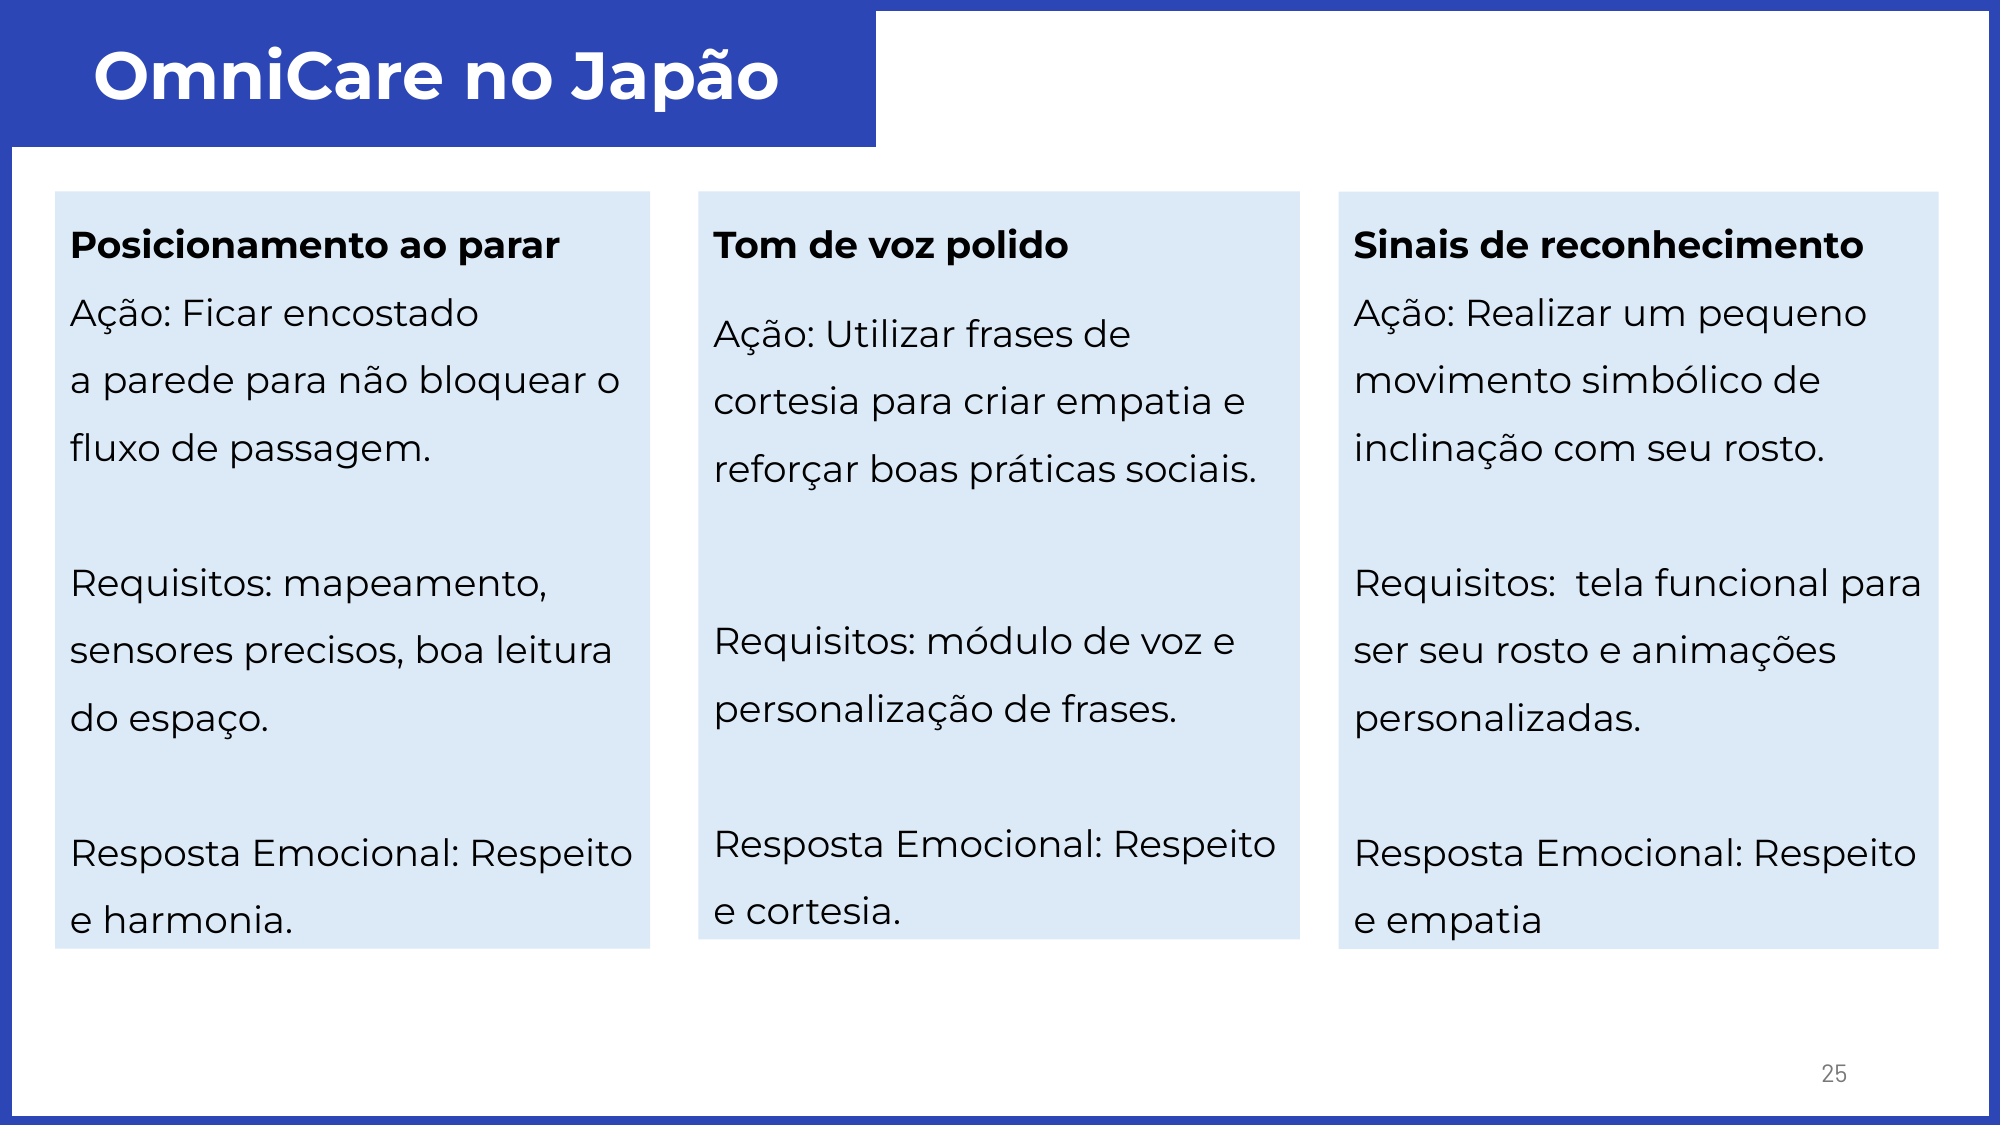

OmniCare no Japão

Posicionamento ao parar
Ação: Ficar encostado a parede para não bloquear o fluxo de passagem.

Requisitos: mapeamento, sensores precisos, boa leitura do espaço.

Resposta Emocional: Respeito e harmonia.
Tom de voz polido
Ação: Utilizar frases de cortesia para criar empatia e reforçar boas práticas sociais.
Requisitos: módulo de voz e personalização de frases.

Resposta Emocional: Respeito e cortesia.
Sinais de reconhecimento
Ação: Realizar um pequeno movimento simbólico de inclinação com seu rosto.

Requisitos:  tela funcional para ser seu rosto e animações personalizadas.

Resposta Emocional: Respeito e empatia

25